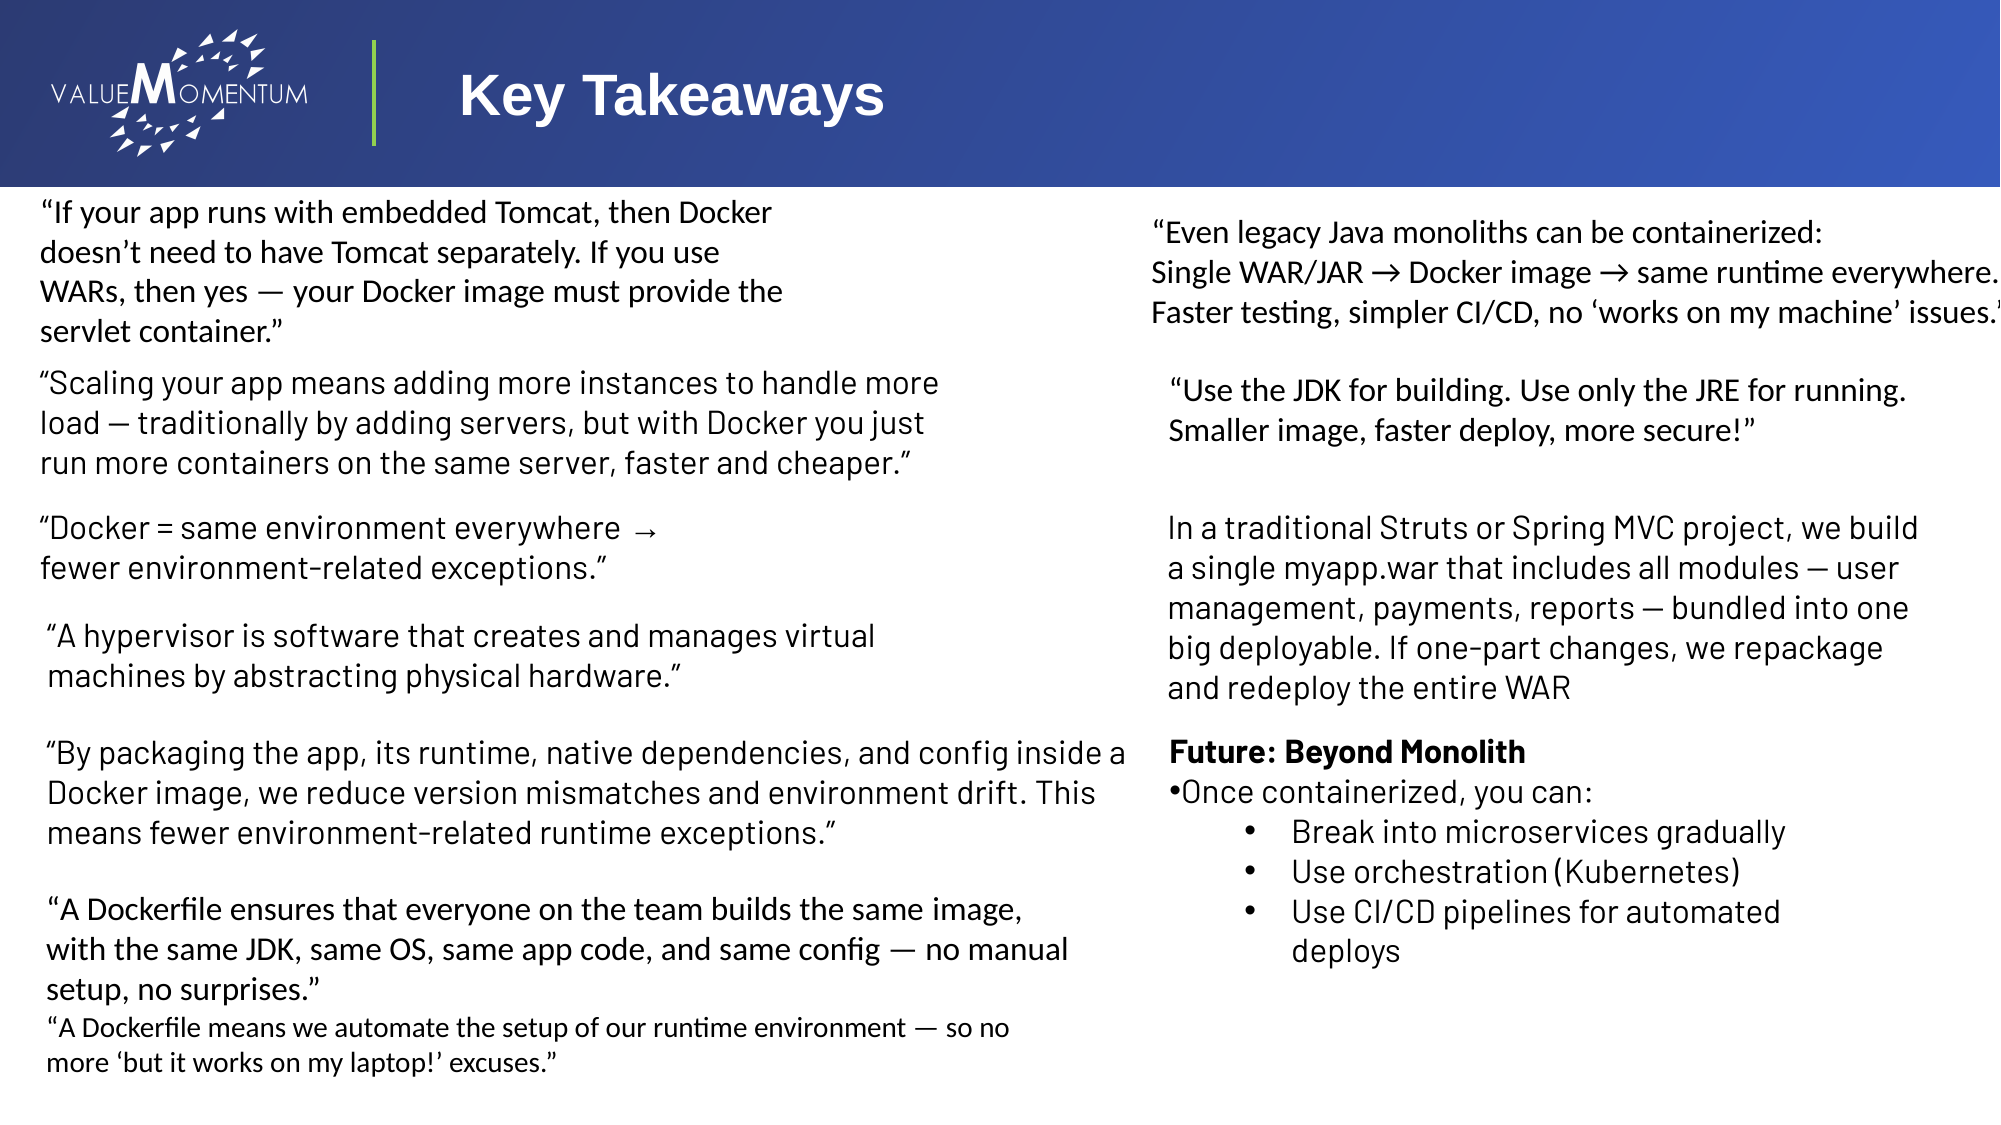

Key Takeaways
“If your app runs with embedded Tomcat, then Docker doesn’t need to have Tomcat separately. If you use WARs, then yes — your Docker image must provide the servlet container.”
“Even legacy Java monoliths can be containerized:
Single WAR/JAR → Docker image → same runtime everywhere.
Faster testing, simpler CI/CD, no ‘works on my machine’ issues.”
“Scaling your app means adding more instances to handle more load — traditionally by adding servers, but with Docker you just run more containers on the same server, faster and cheaper.”
“Use the JDK for building. Use only the JRE for running.
Smaller image, faster deploy, more secure!”
“Docker = same environment everywhere → fewer environment-related exceptions.”
In a traditional Struts or Spring MVC project, we build a single myapp.war that includes all modules — user management, payments, reports — bundled into one big deployable. If one-part changes, we repackage and redeploy the entire WAR
“A hypervisor is software that creates and manages virtual machines by abstracting physical hardware.”
Future: Beyond Monolith
Once containerized, you can:
Break into microservices gradually
Use orchestration (Kubernetes)
Use CI/CD pipelines for automated deploys

“By packaging the app, its runtime, native dependencies, and config inside a Docker image, we reduce version mismatches and environment drift. This means fewer environment-related runtime exceptions.”
“A Dockerfile ensures that everyone on the team builds the same image, with the same JDK, same OS, same app code, and same config — no manual setup, no surprises.”
“A Dockerfile means we automate the setup of our runtime environment — so no more ‘but it works on my laptop!’ excuses.”